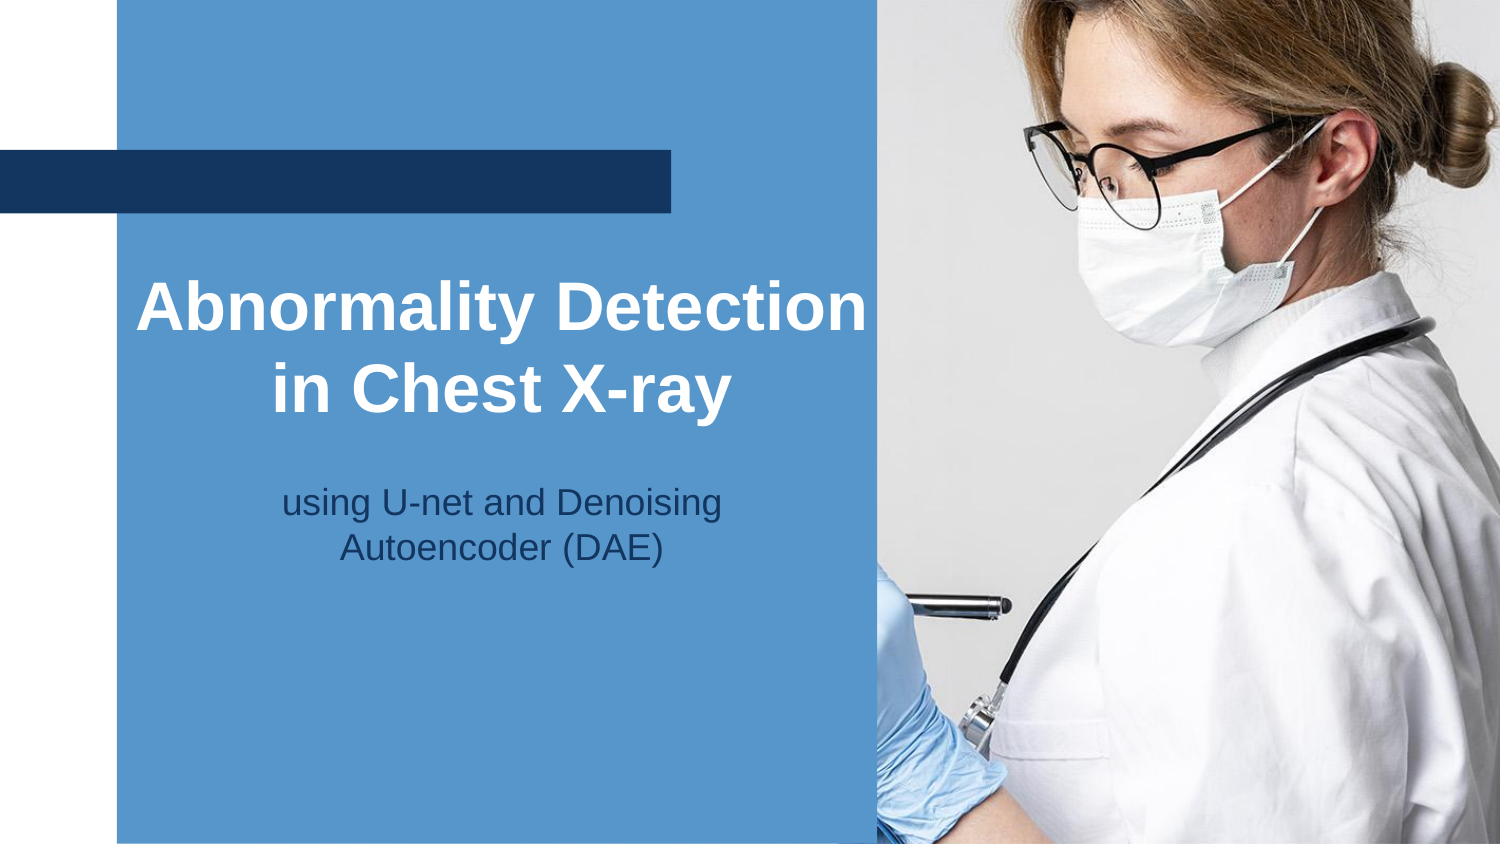

# Abnormality Detection
in Chest X-ray

using U-net and Denoising Autoencoder (DAE)